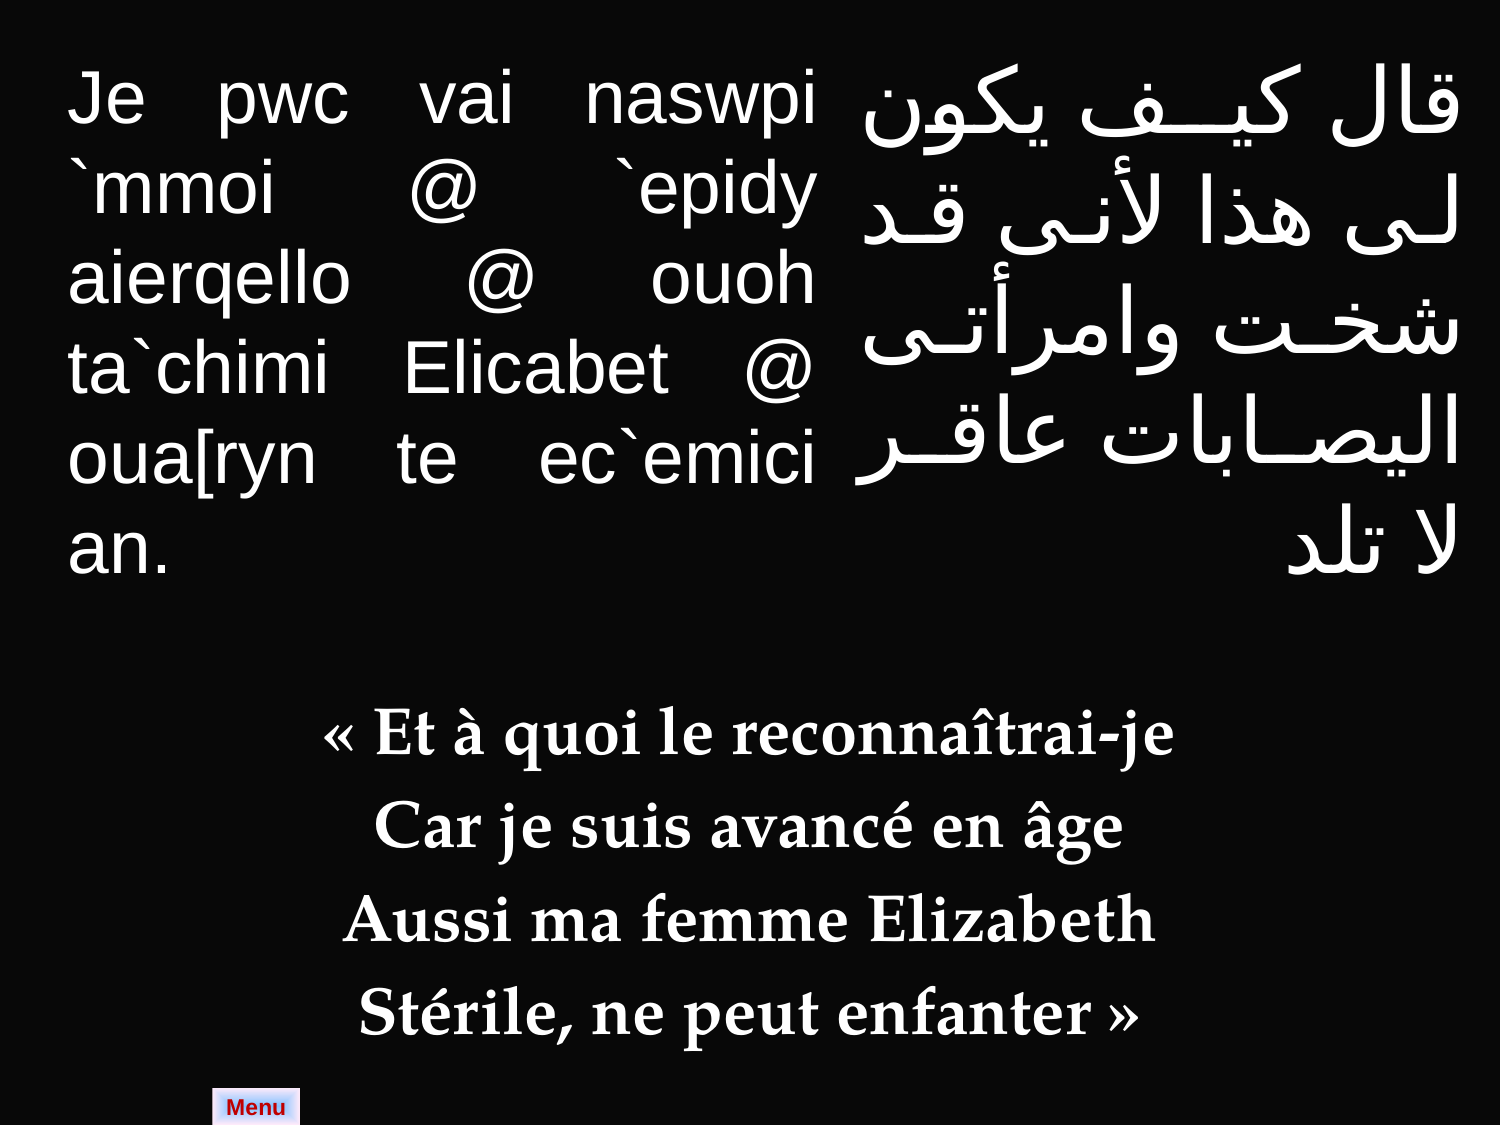

قال كيف يكون لى هذا لأنى قد شخت وامرأتى اليصابات عاقر لا تلد
Je pwc vai naswpi `mmoi @ `epidy aierqello @ ouoh ta`chimi Elicabet @ oua[ryn te ec`emici an.
« Et à quoi le reconnaîtrai-je
Car je suis avancé en âge
Aussi ma femme Elizabeth
Stérile, ne peut enfanter »
Menu